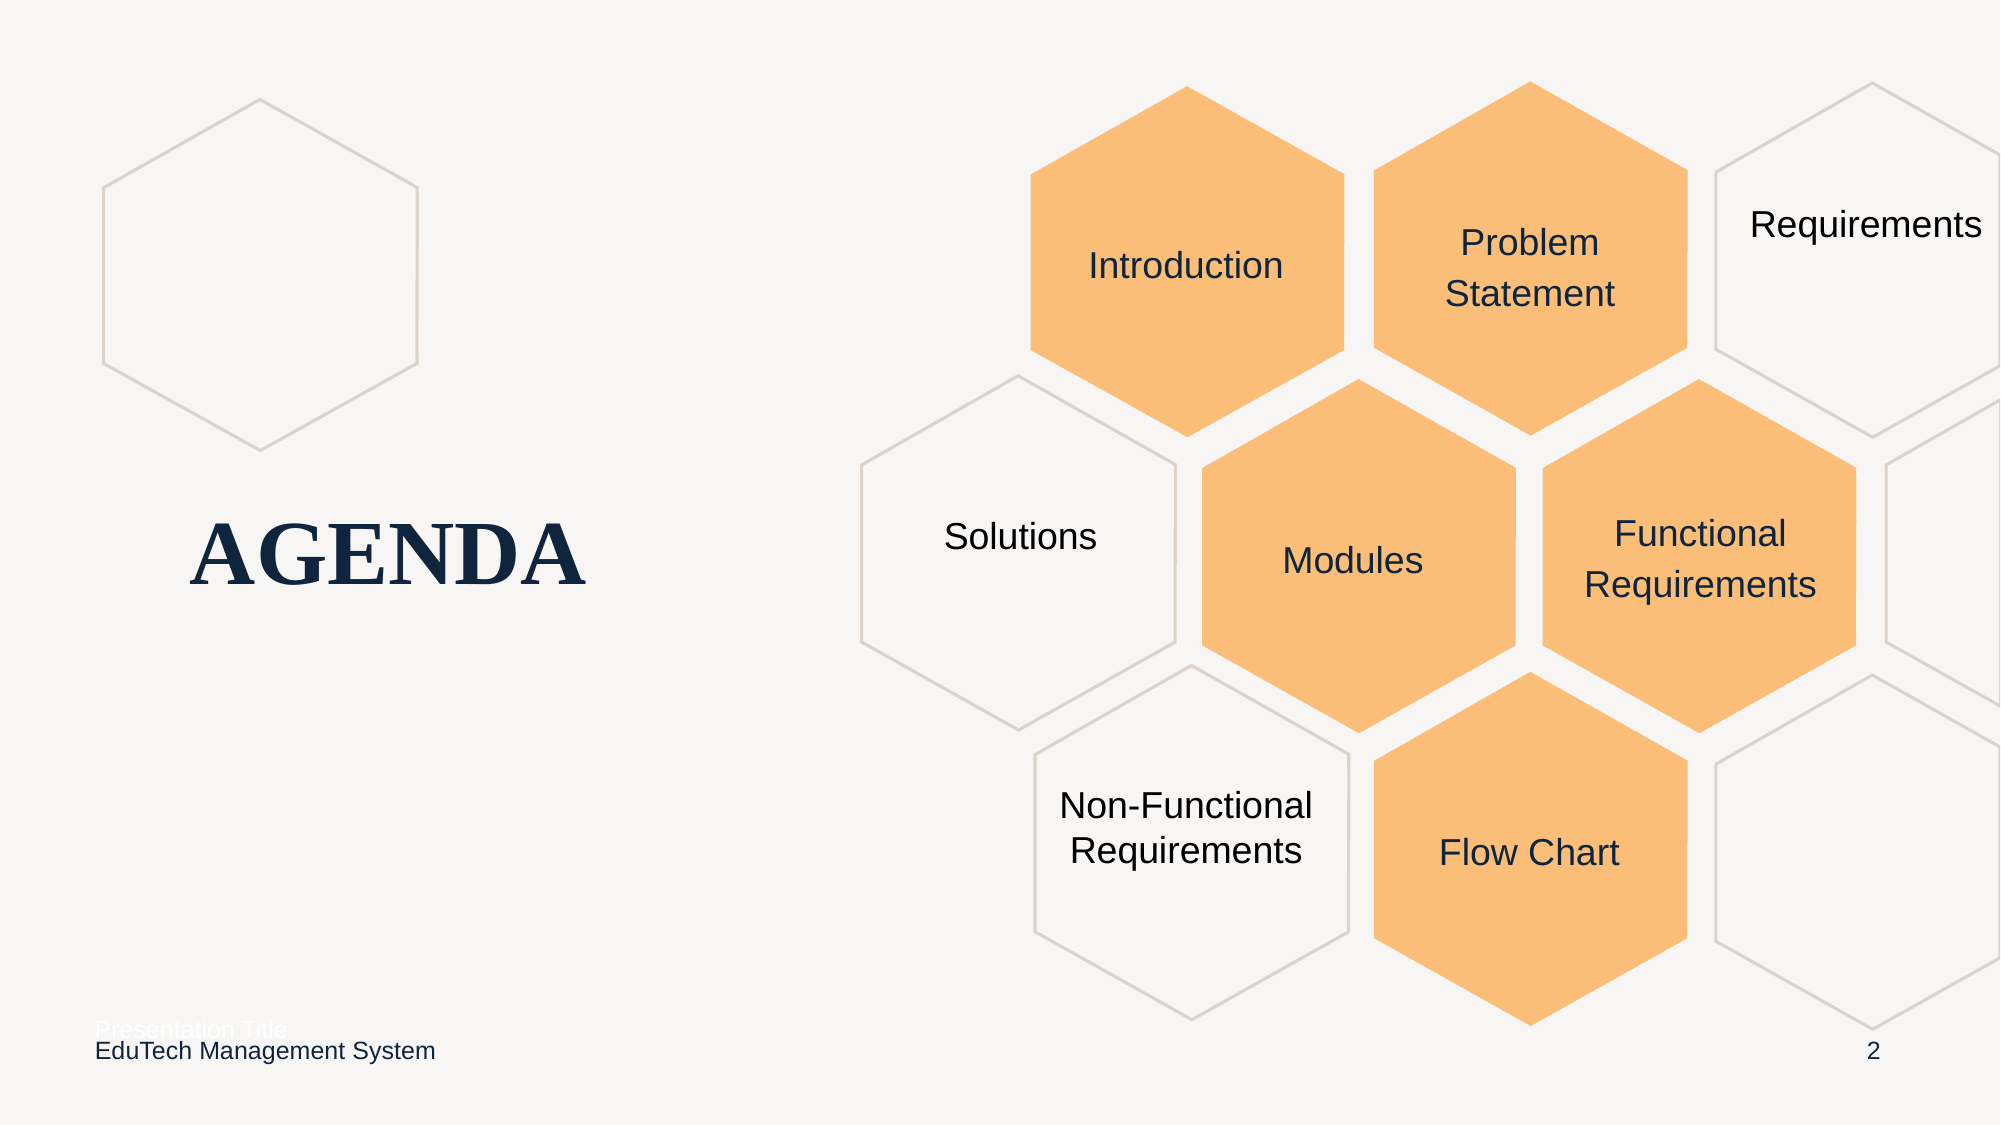

Introduction
Problem Statement
Requirements

# AGENDA
Functional Requirements
Modules
Solutions
Flow Chart
Non-Functional Requirements

Presentation Title
EduTech Management System
2